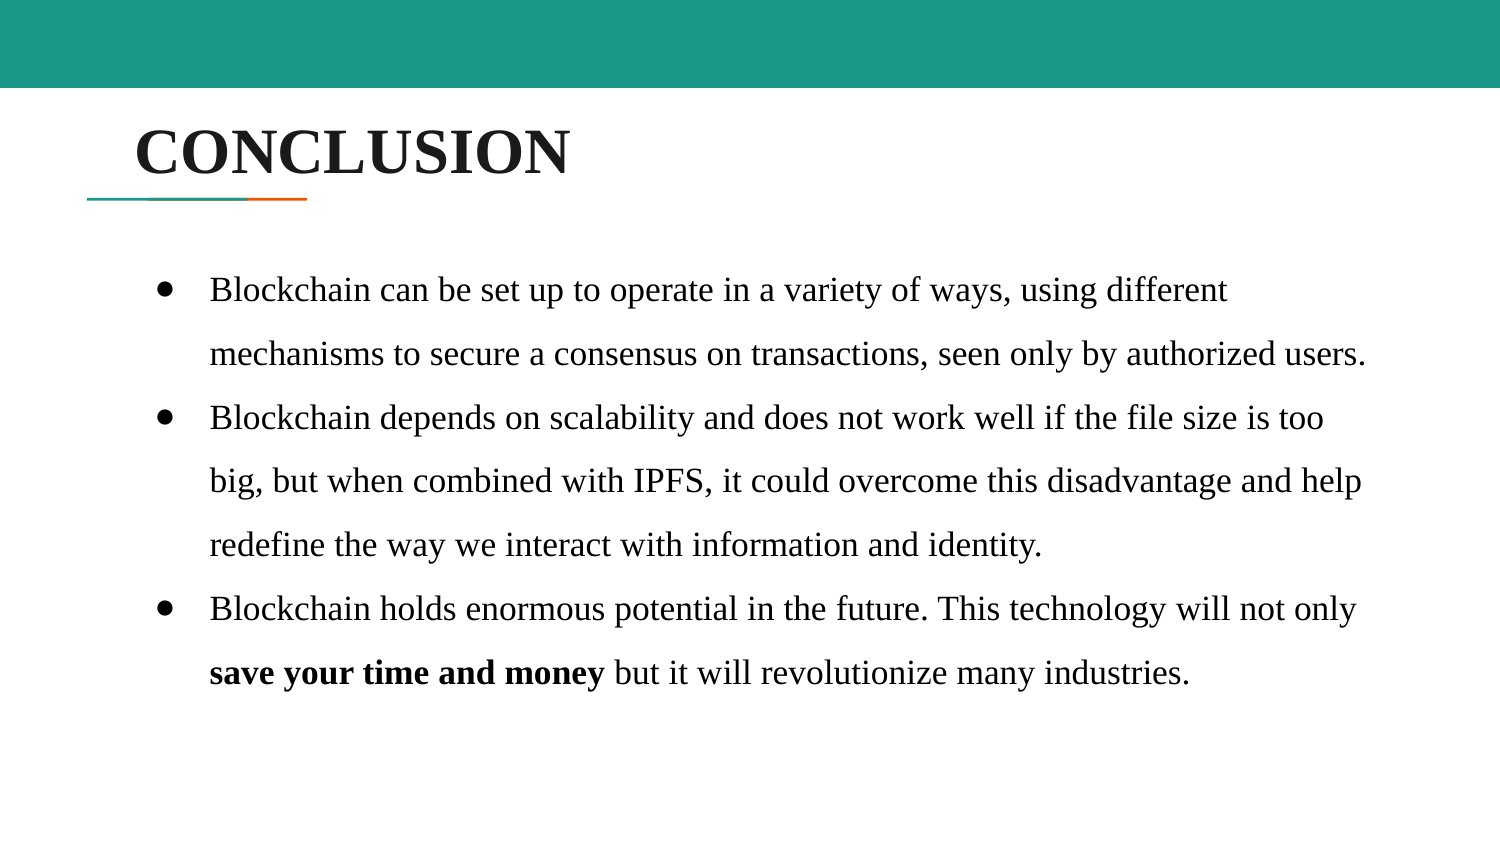

# CONCLUSION
Blockchain can be set up to operate in a variety of ways, using different mechanisms to secure a consensus on transactions, seen only by authorized users.
Blockchain depends on scalability and does not work well if the file size is too big, but when combined with IPFS, it could overcome this disadvantage and help redefine the way we interact with information and identity.
Blockchain holds enormous potential in the future. This technology will not only save your time and money but it will revolutionize many industries.